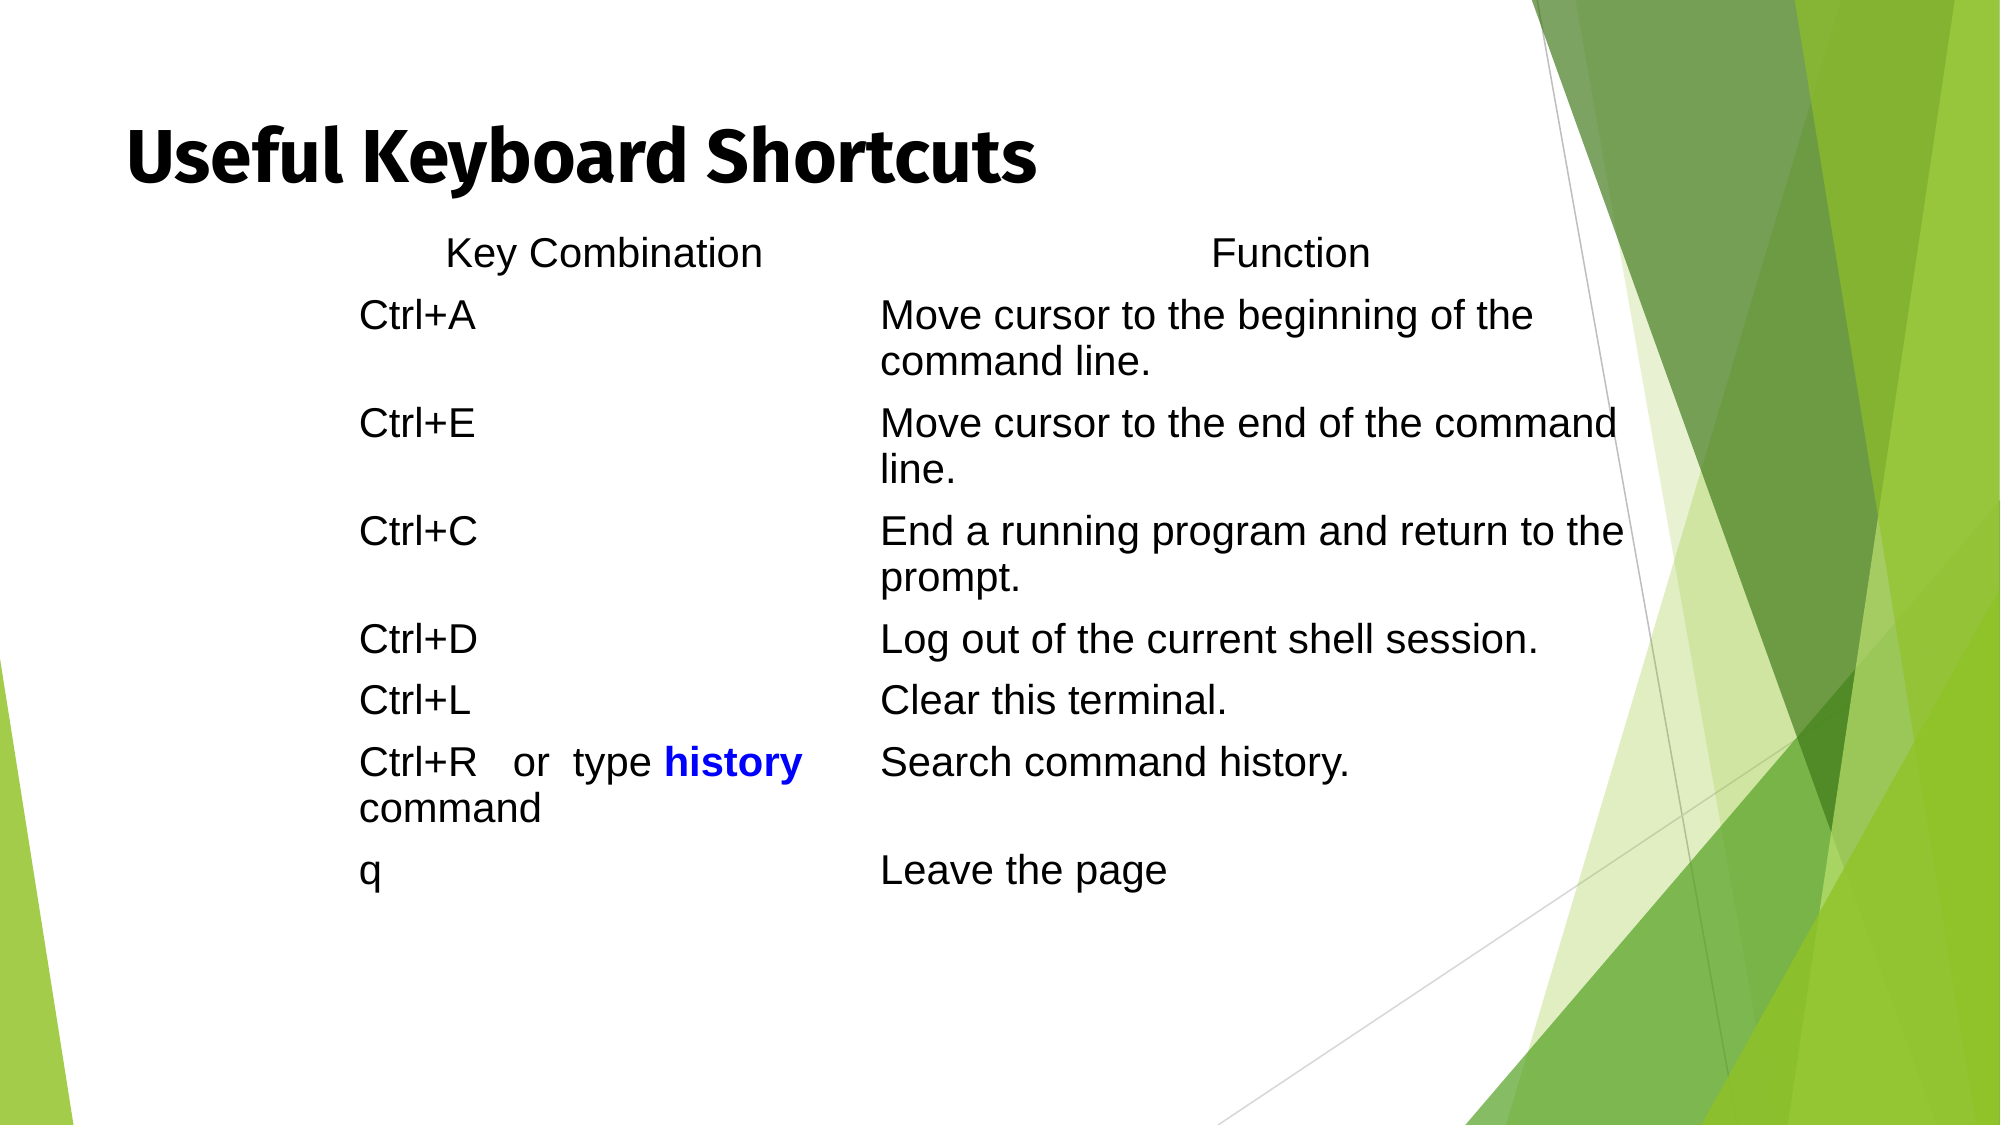

# Useful Keyboard Shortcuts
| Key Combination | Function |
| --- | --- |
| Ctrl+A | Move cursor to the beginning of the command line. |
| Ctrl+E | Move cursor to the end of the command line. |
| Ctrl+C | End a running program and return to the prompt. |
| Ctrl+D | Log out of the current shell session. |
| Ctrl+L | Clear this terminal. |
| Ctrl+R or type history command | Search command history. |
| q | Leave the page |